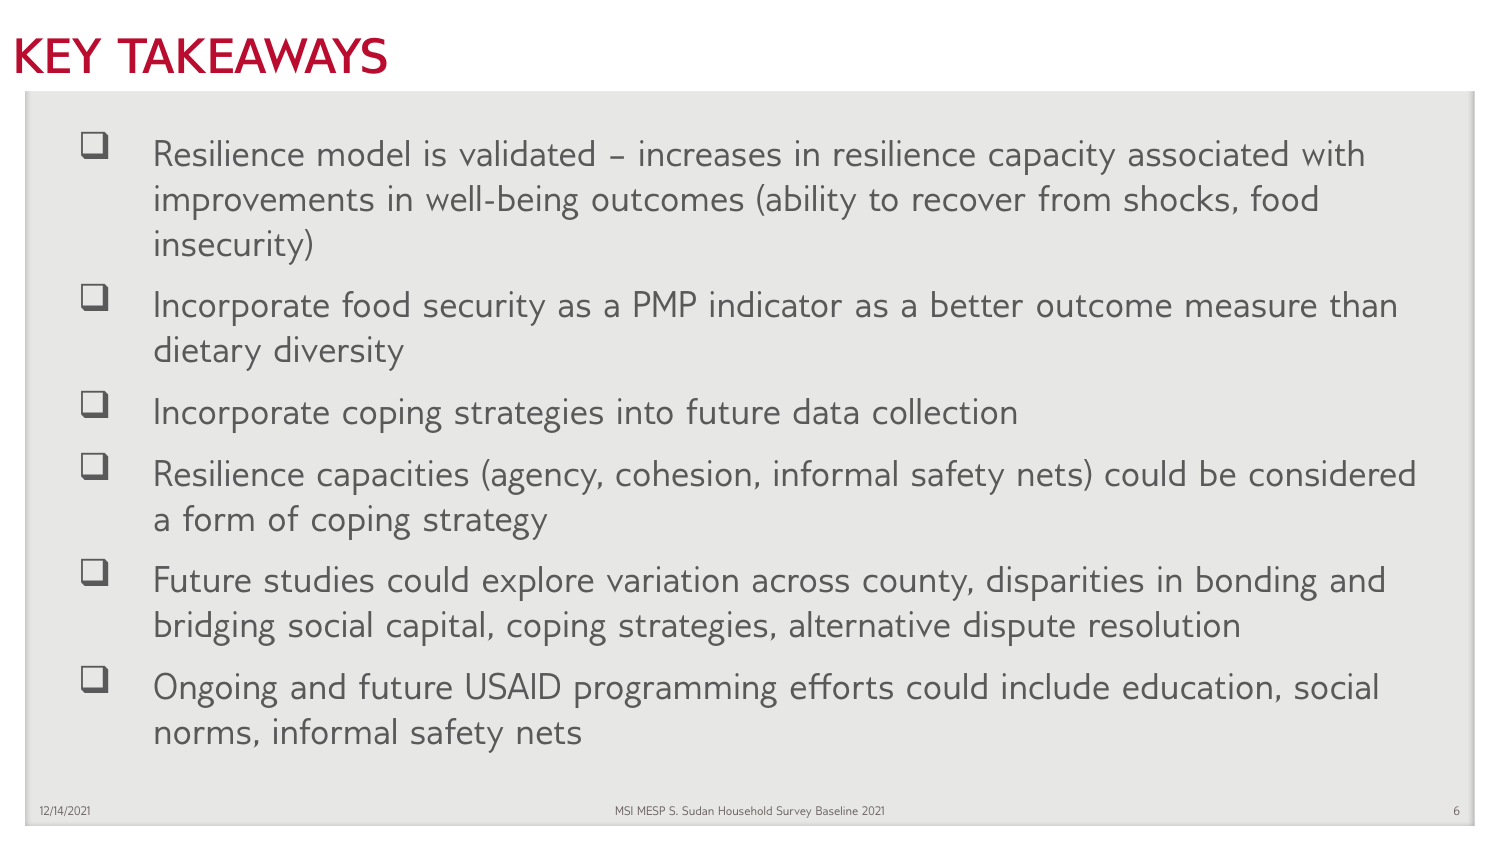

# KEY TAKEAWAYS
Resilience model is validated – increases in resilience capacity associated with improvements in well-being outcomes (ability to recover from shocks, food insecurity)
Incorporate food security as a PMP indicator as a better outcome measure than dietary diversity
Incorporate coping strategies into future data collection
Resilience capacities (agency, cohesion, informal safety nets) could be considered a form of coping strategy
Future studies could explore variation across county, disparities in bonding and bridging social capital, coping strategies, alternative dispute resolution
Ongoing and future USAID programming efforts could include education, social norms, informal safety nets
12/14/2021
MSI MESP S. Sudan Household Survey Baseline 2021
6